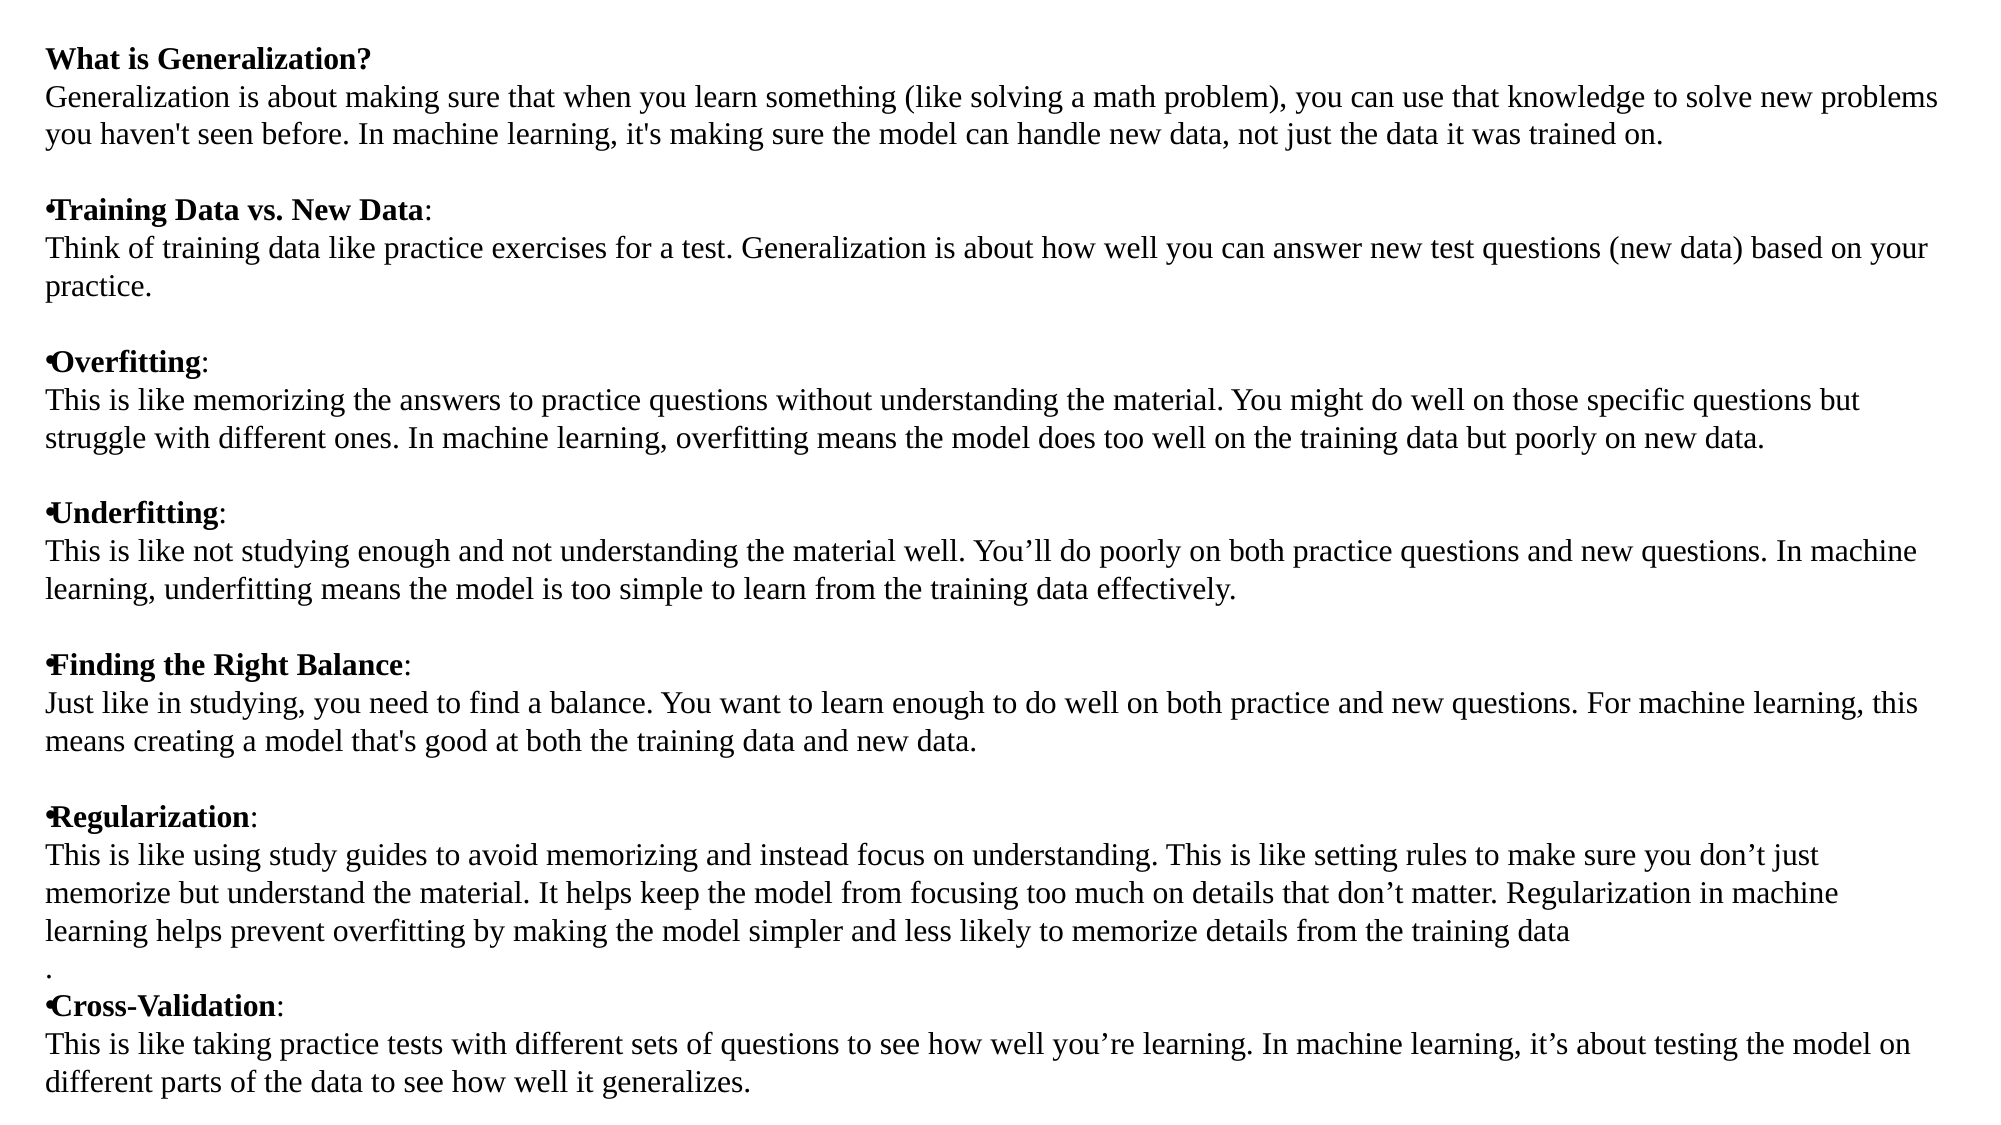

What is Generalization?
Generalization is about making sure that when you learn something (like solving a math problem), you can use that knowledge to solve new problems you haven't seen before. In machine learning, it's making sure the model can handle new data, not just the data it was trained on.

Training Data vs. New Data:
Think of training data like practice exercises for a test. Generalization is about how well you can answer new test questions (new data) based on your practice.

Overfitting:
This is like memorizing the answers to practice questions without understanding the material. You might do well on those specific questions but struggle with different ones. In machine learning, overfitting means the model does too well on the training data but poorly on new data.

Underfitting:
This is like not studying enough and not understanding the material well. You’ll do poorly on both practice questions and new questions. In machine learning, underfitting means the model is too simple to learn from the training data effectively.

Finding the Right Balance:
Just like in studying, you need to find a balance. You want to learn enough to do well on both practice and new questions. For machine learning, this means creating a model that's good at both the training data and new data.

Regularization:
This is like using study guides to avoid memorizing and instead focus on understanding. This is like setting rules to make sure you don’t just memorize but understand the material. It helps keep the model from focusing too much on details that don’t matter. Regularization in machine learning helps prevent overfitting by making the model simpler and less likely to memorize details from the training data
.
Cross-Validation:
This is like taking practice tests with different sets of questions to see how well you’re learning. In machine learning, it’s about testing the model on different parts of the data to see how well it generalizes.

#